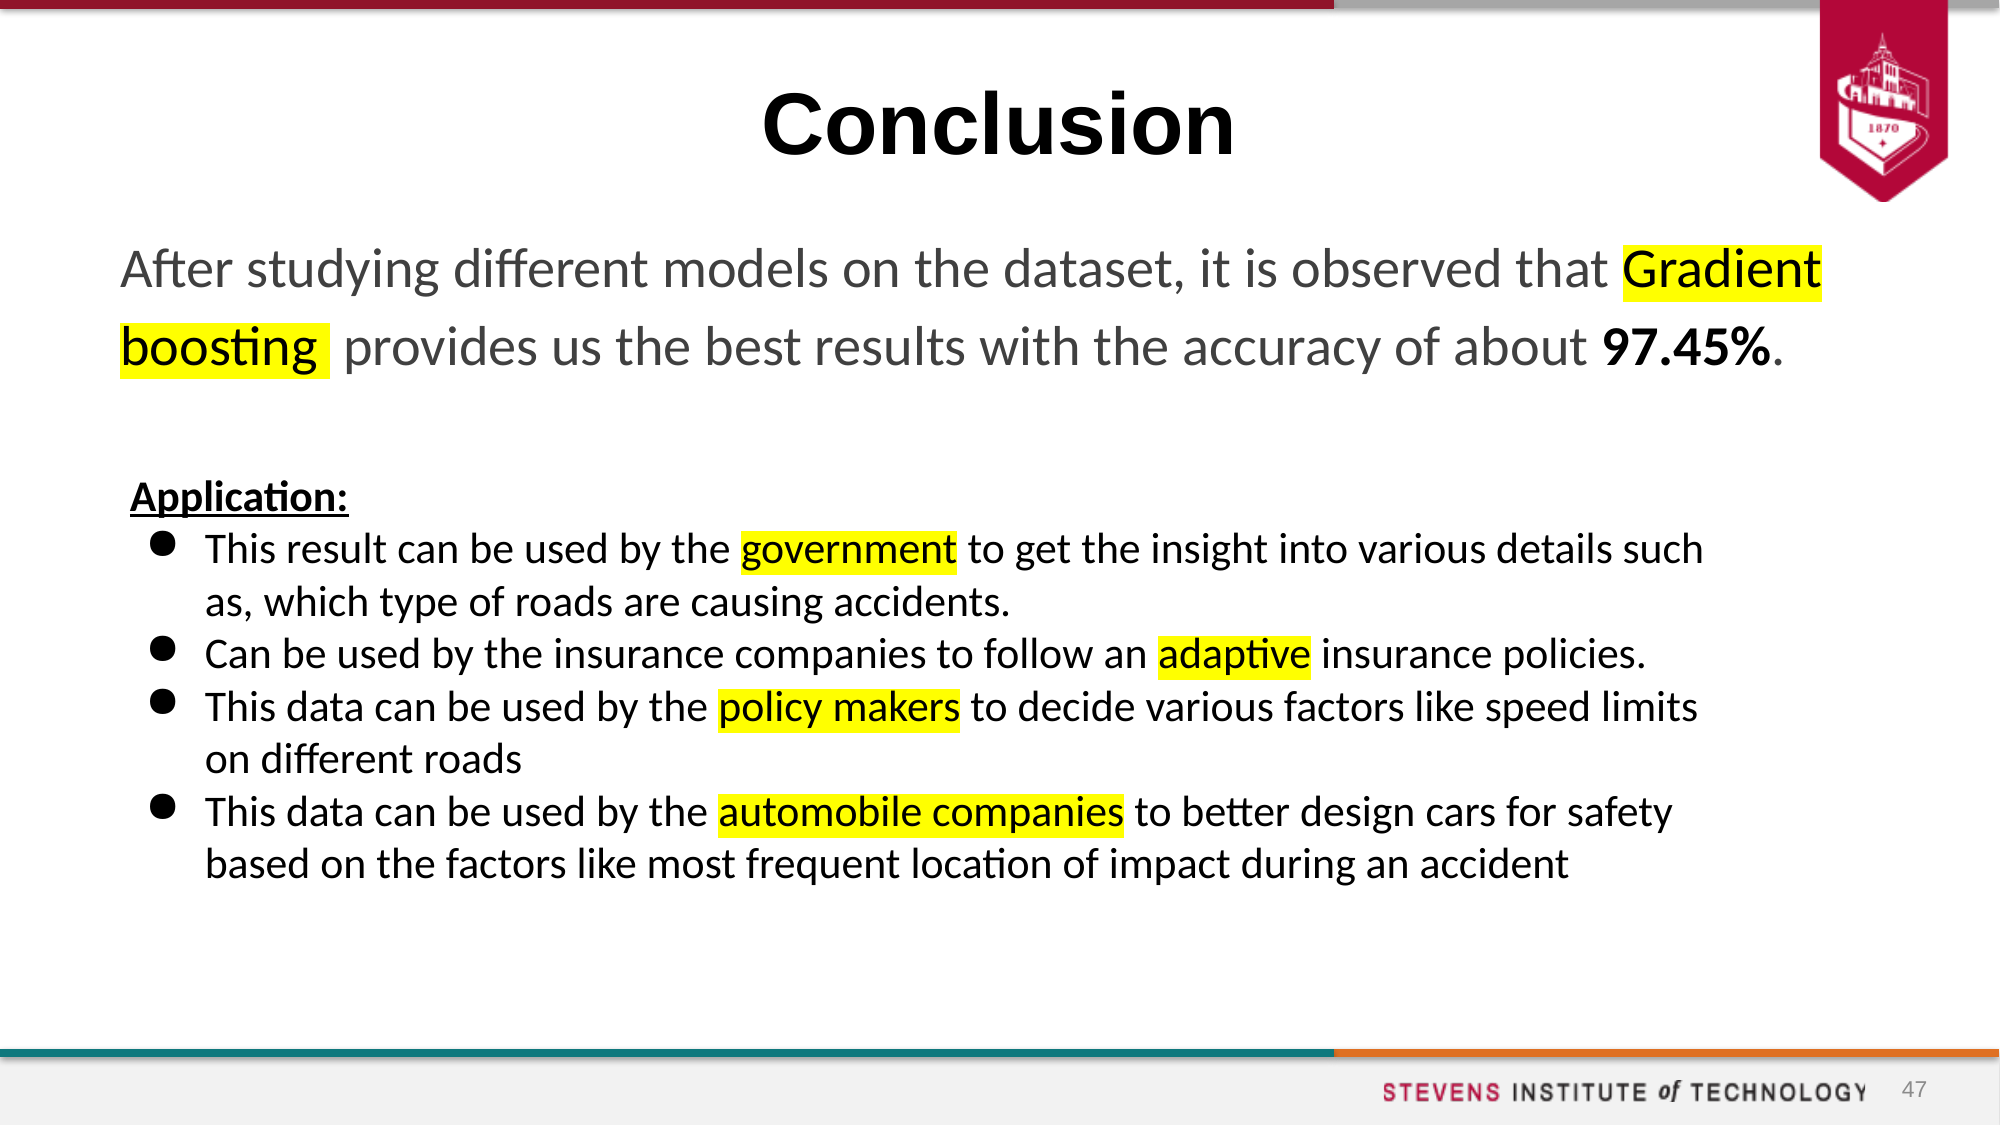

# Conclusion
After studying different models on the dataset, it is observed that Gradient boosting  provides us the best results with the accuracy of about 97.45%.

Application:
This result can be used by the government to get the insight into various details such as, which type of roads are causing accidents.
Can be used by the insurance companies to follow an adaptive insurance policies.
This data can be used by the policy makers to decide various factors like speed limits on different roads
This data can be used by the automobile companies to better design cars for safety based on the factors like most frequent location of impact during an accident
47